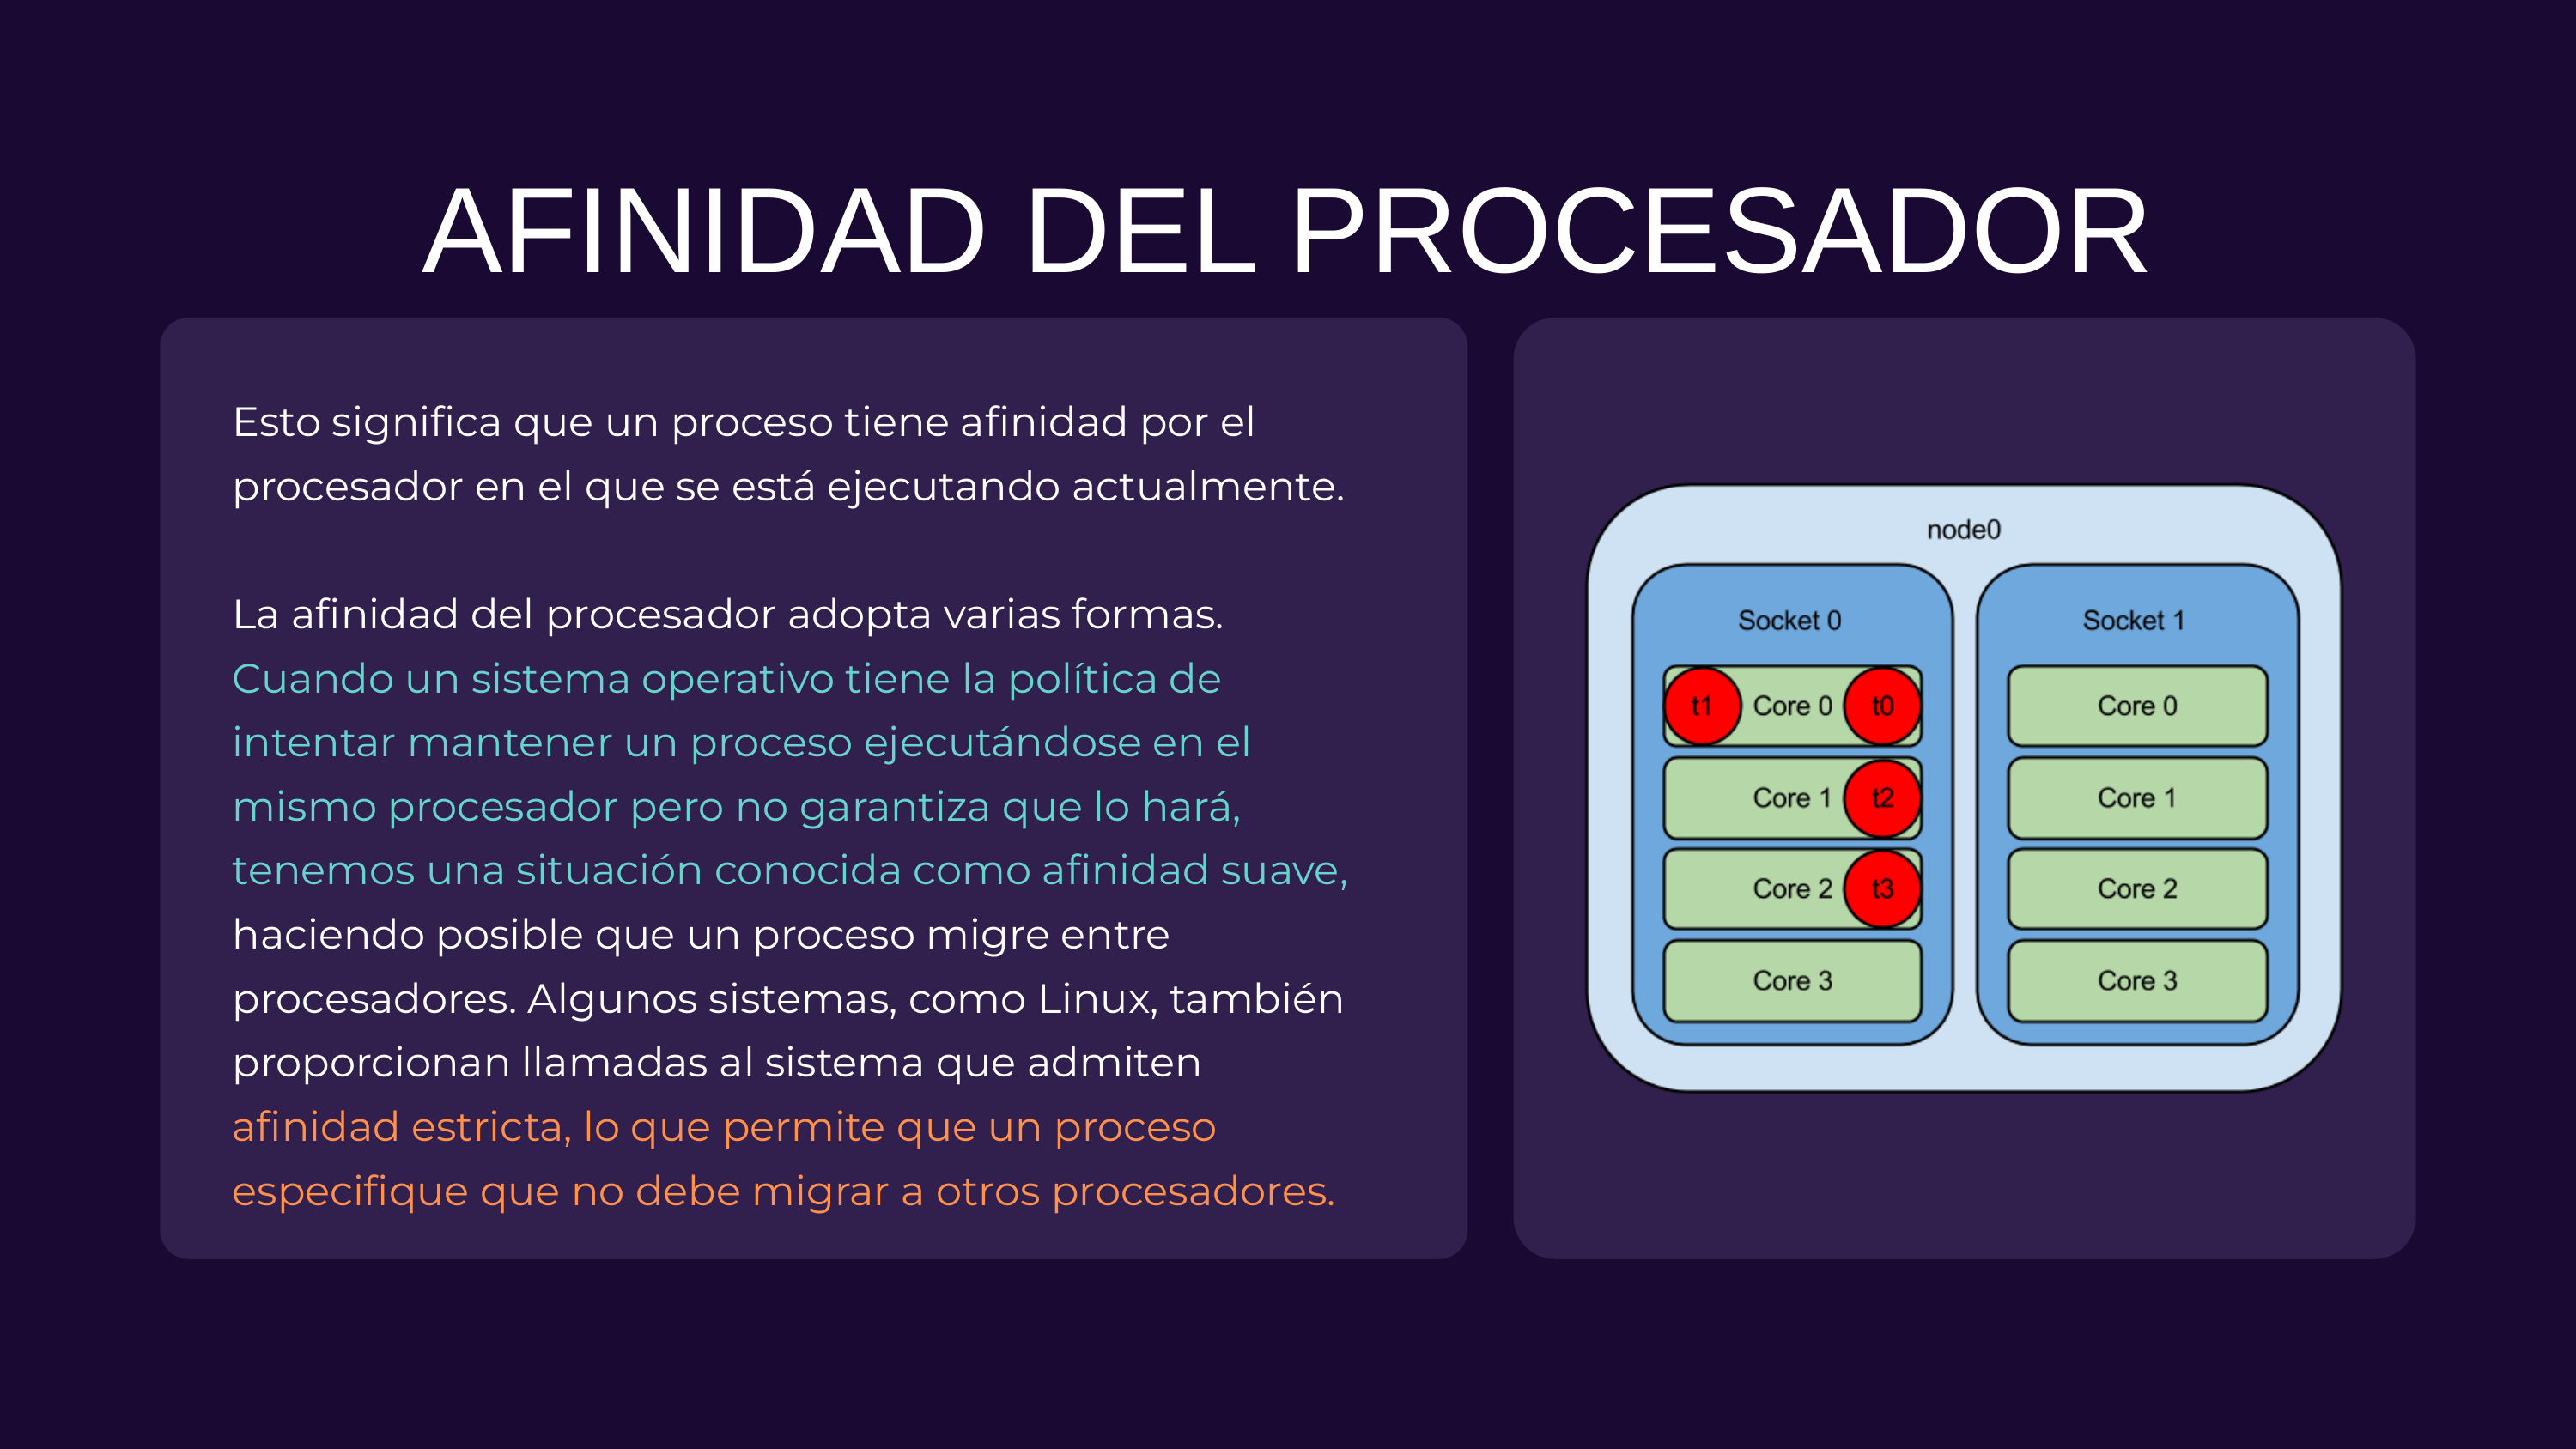

AFINIDAD DEL PROCESADOR

Esto significa que un proceso tiene afinidad por el procesador en el que se está ejecutando actualmente.

La afinidad del procesador adopta varias formas. Cuando un sistema operativo tiene la política de intentar mantener un proceso ejecutándose en el mismo procesador pero no garantiza que lo hará, tenemos una situación conocida como afinidad suave, haciendo posible que un proceso migre entre procesadores. Algunos sistemas, como Linux, también proporcionan llamadas al sistema que admiten afinidad estricta, lo que permite que un proceso especifique que no debe migrar a otros procesadores.